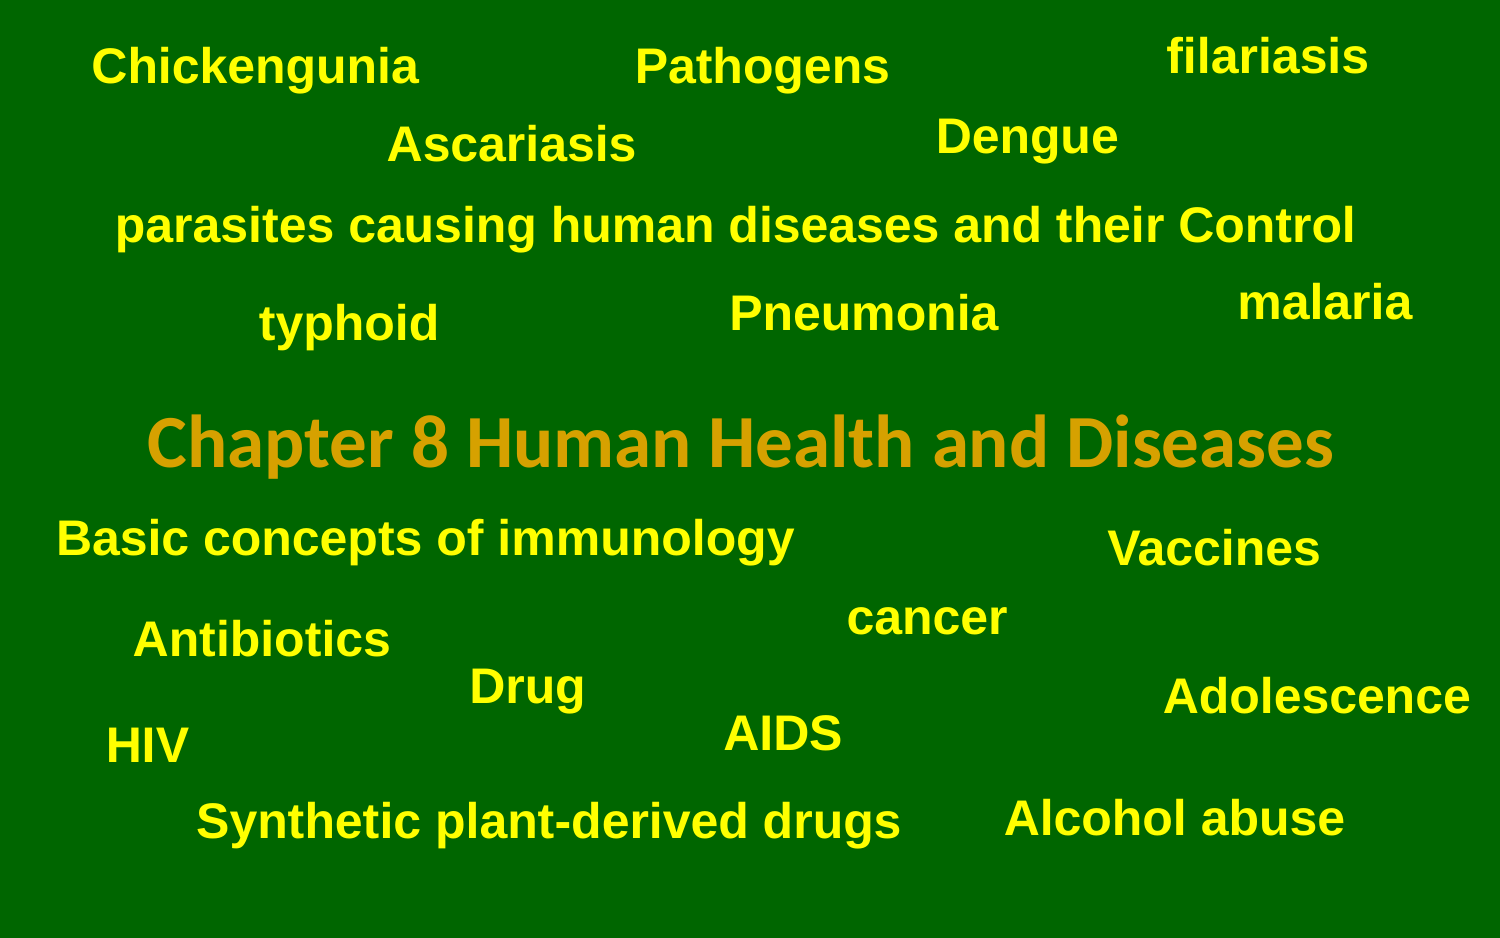

filariasis
Chickengunia
Pathogens
Dengue
Ascariasis
parasites causing human diseases and their Control
malaria
Pneumonia
 typhoid
# Chapter 8 Human Health and Diseases
Basic concepts of immunology
Vaccines
cancer
Antibiotics
Drug
Adolescence
AIDS
HIV
Alcohol abuse
Synthetic plant-derived drugs